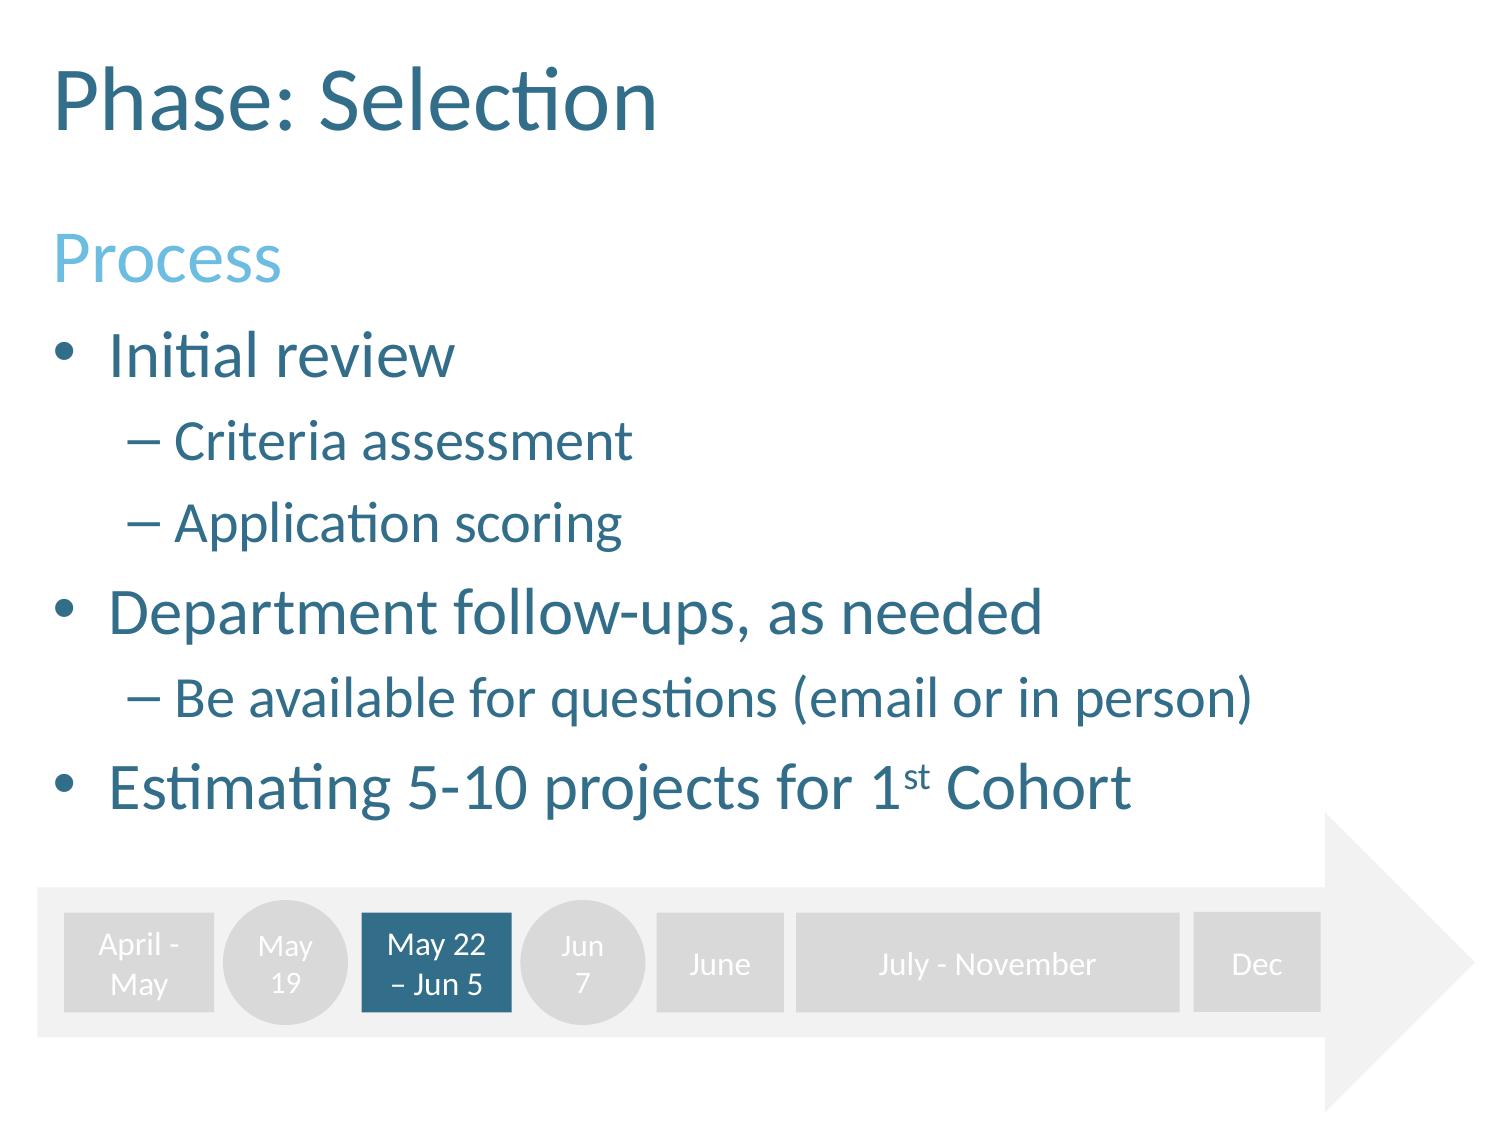

# Phase: Selection
Process
Initial review
Criteria assessment
Application scoring
Department follow-ups, as needed
Be available for questions (email or in person)
Estimating 5-10 projects for 1st Cohort

May 19
Jun 7
Dec
April - May
May 22 – Jun 5
June
July - November